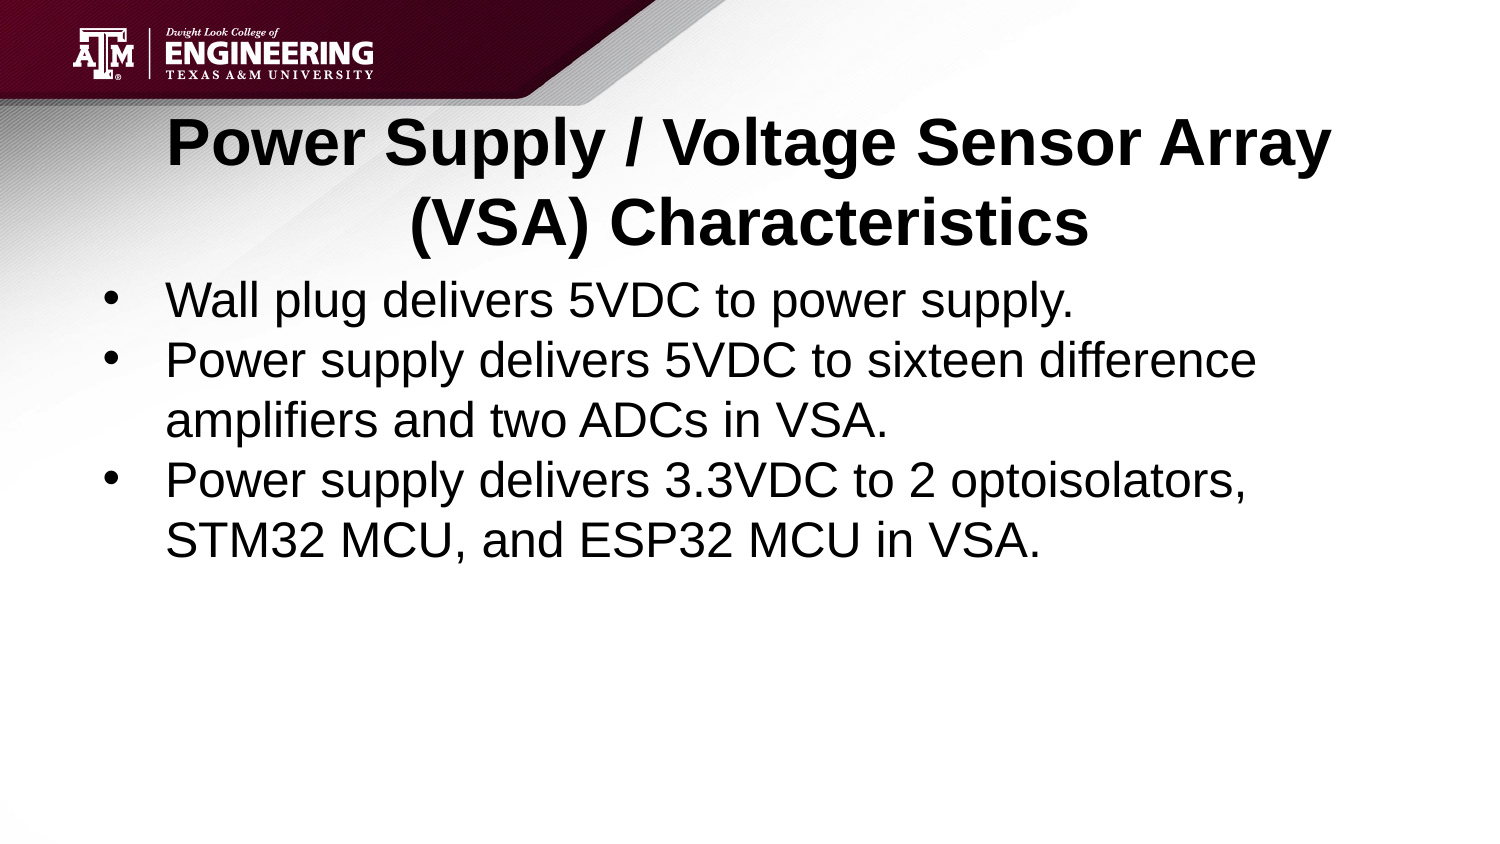

# Power Supply / Voltage Sensor Array (VSA) Characteristics
Wall plug delivers 5VDC to power supply.
Power supply delivers 5VDC to sixteen difference amplifiers and two ADCs in VSA.
Power supply delivers 3.3VDC to 2 optoisolators, STM32 MCU, and ESP32 MCU in VSA.